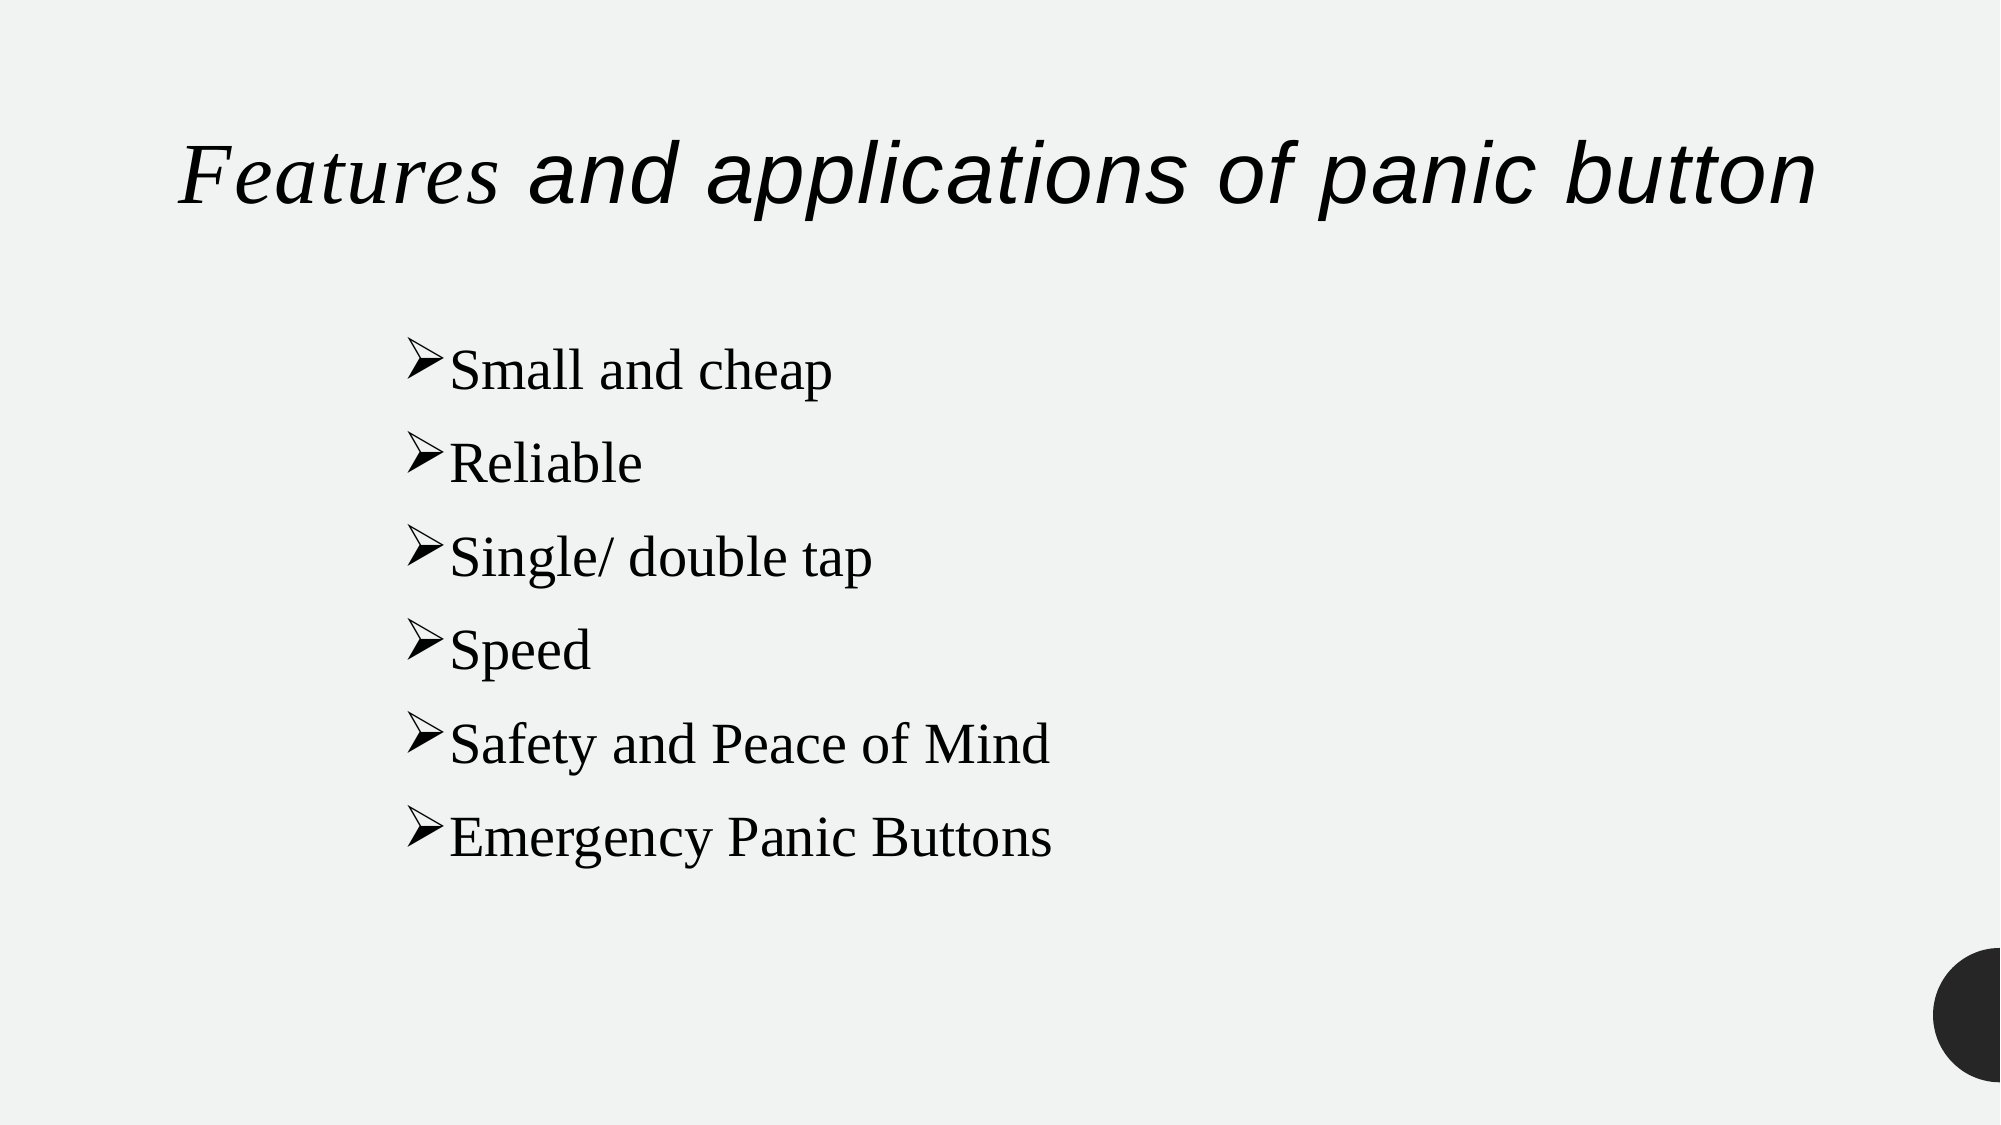

# Features and applications of panic button
Small and cheap
Reliable
Single/ double tap
Speed
Safety and Peace of Mind
Emergency Panic Buttons